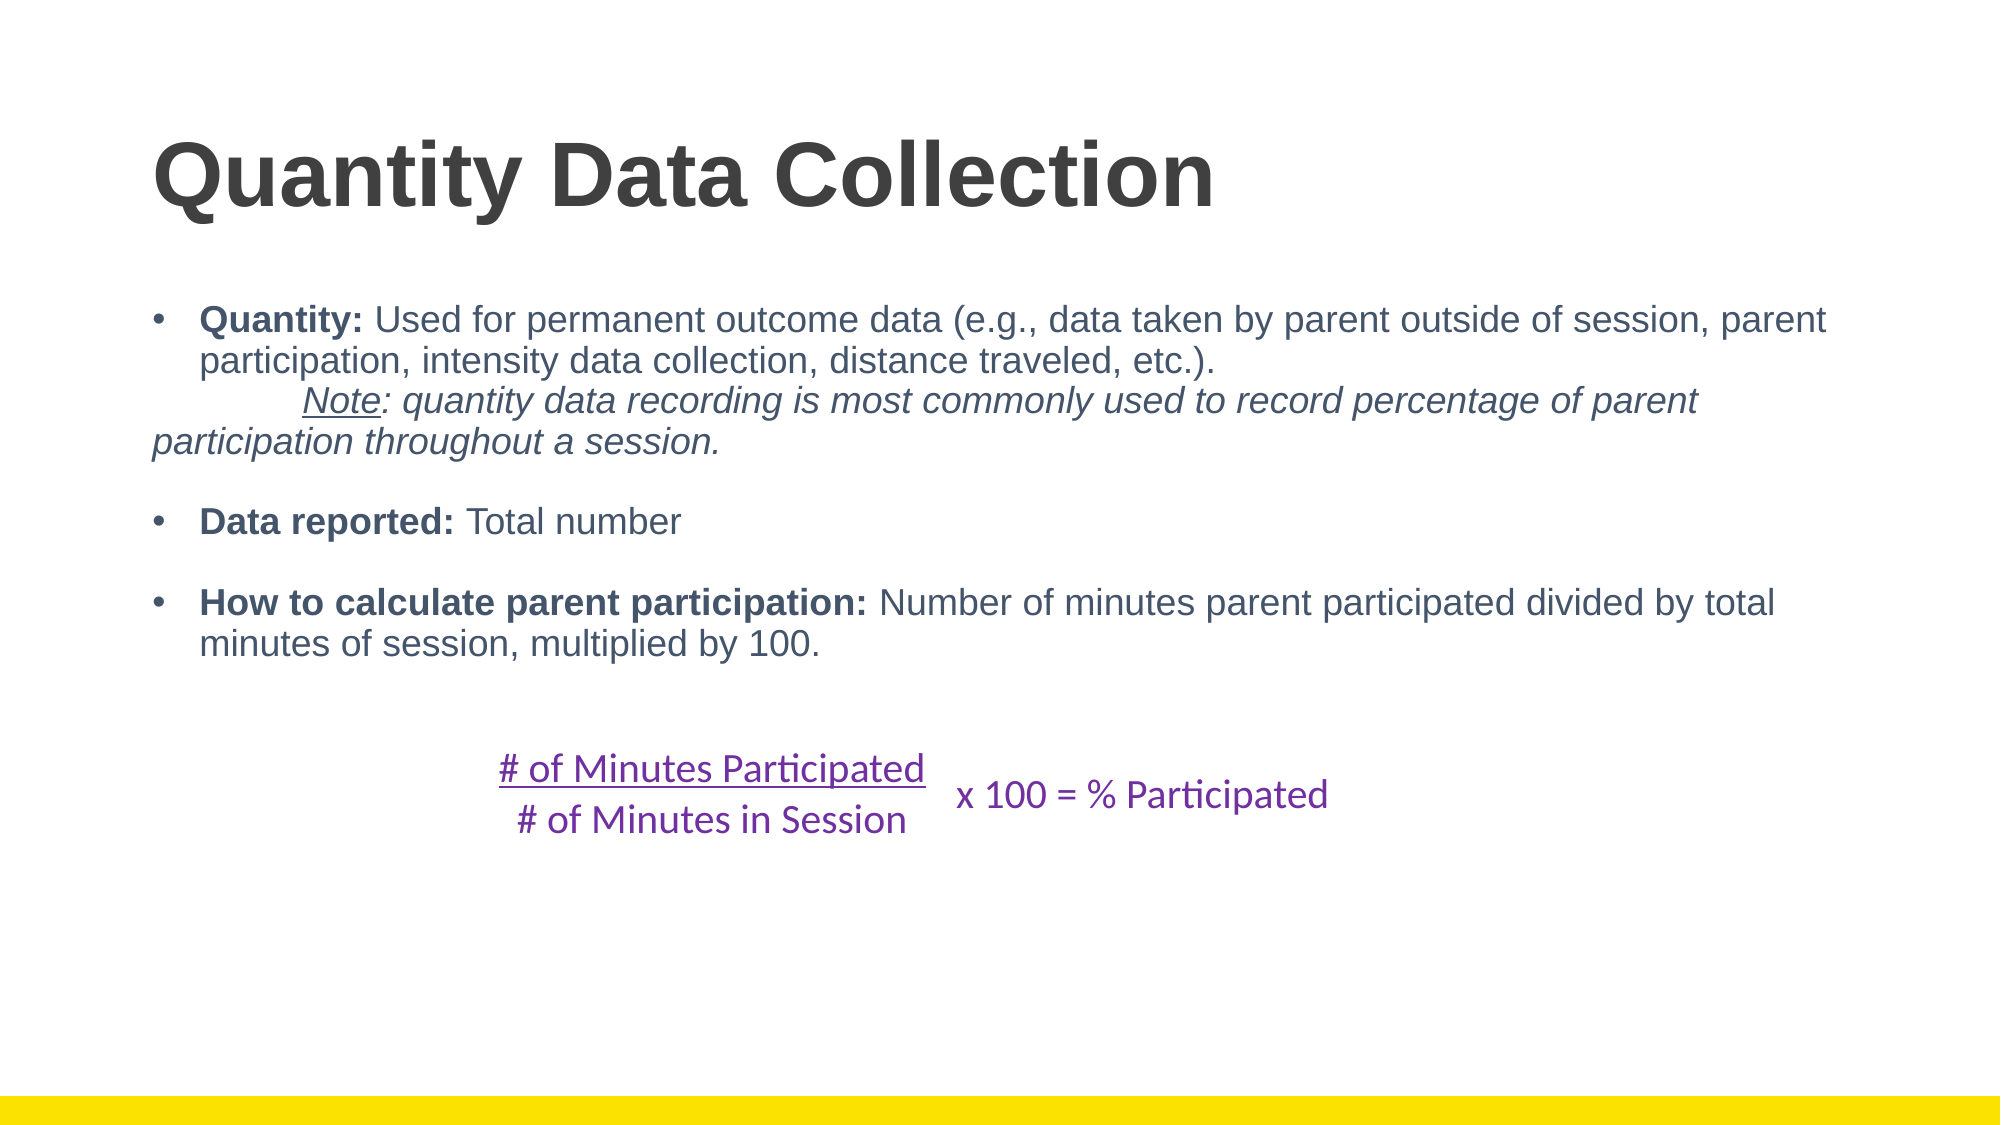

# Quantity Data Collection
Quantity: Used for permanent outcome data (e.g., data taken by parent outside of session, parent participation, intensity data collection, distance traveled, etc.).
	Note: quantity data recording is most commonly used to record percentage of parent participation throughout a session.

Data reported: Total number

How to calculate parent participation: Number of minutes parent participated divided by total minutes of session, multiplied by 100.

# of Minutes Participated
# of Minutes in Session
x 100 = % Participated